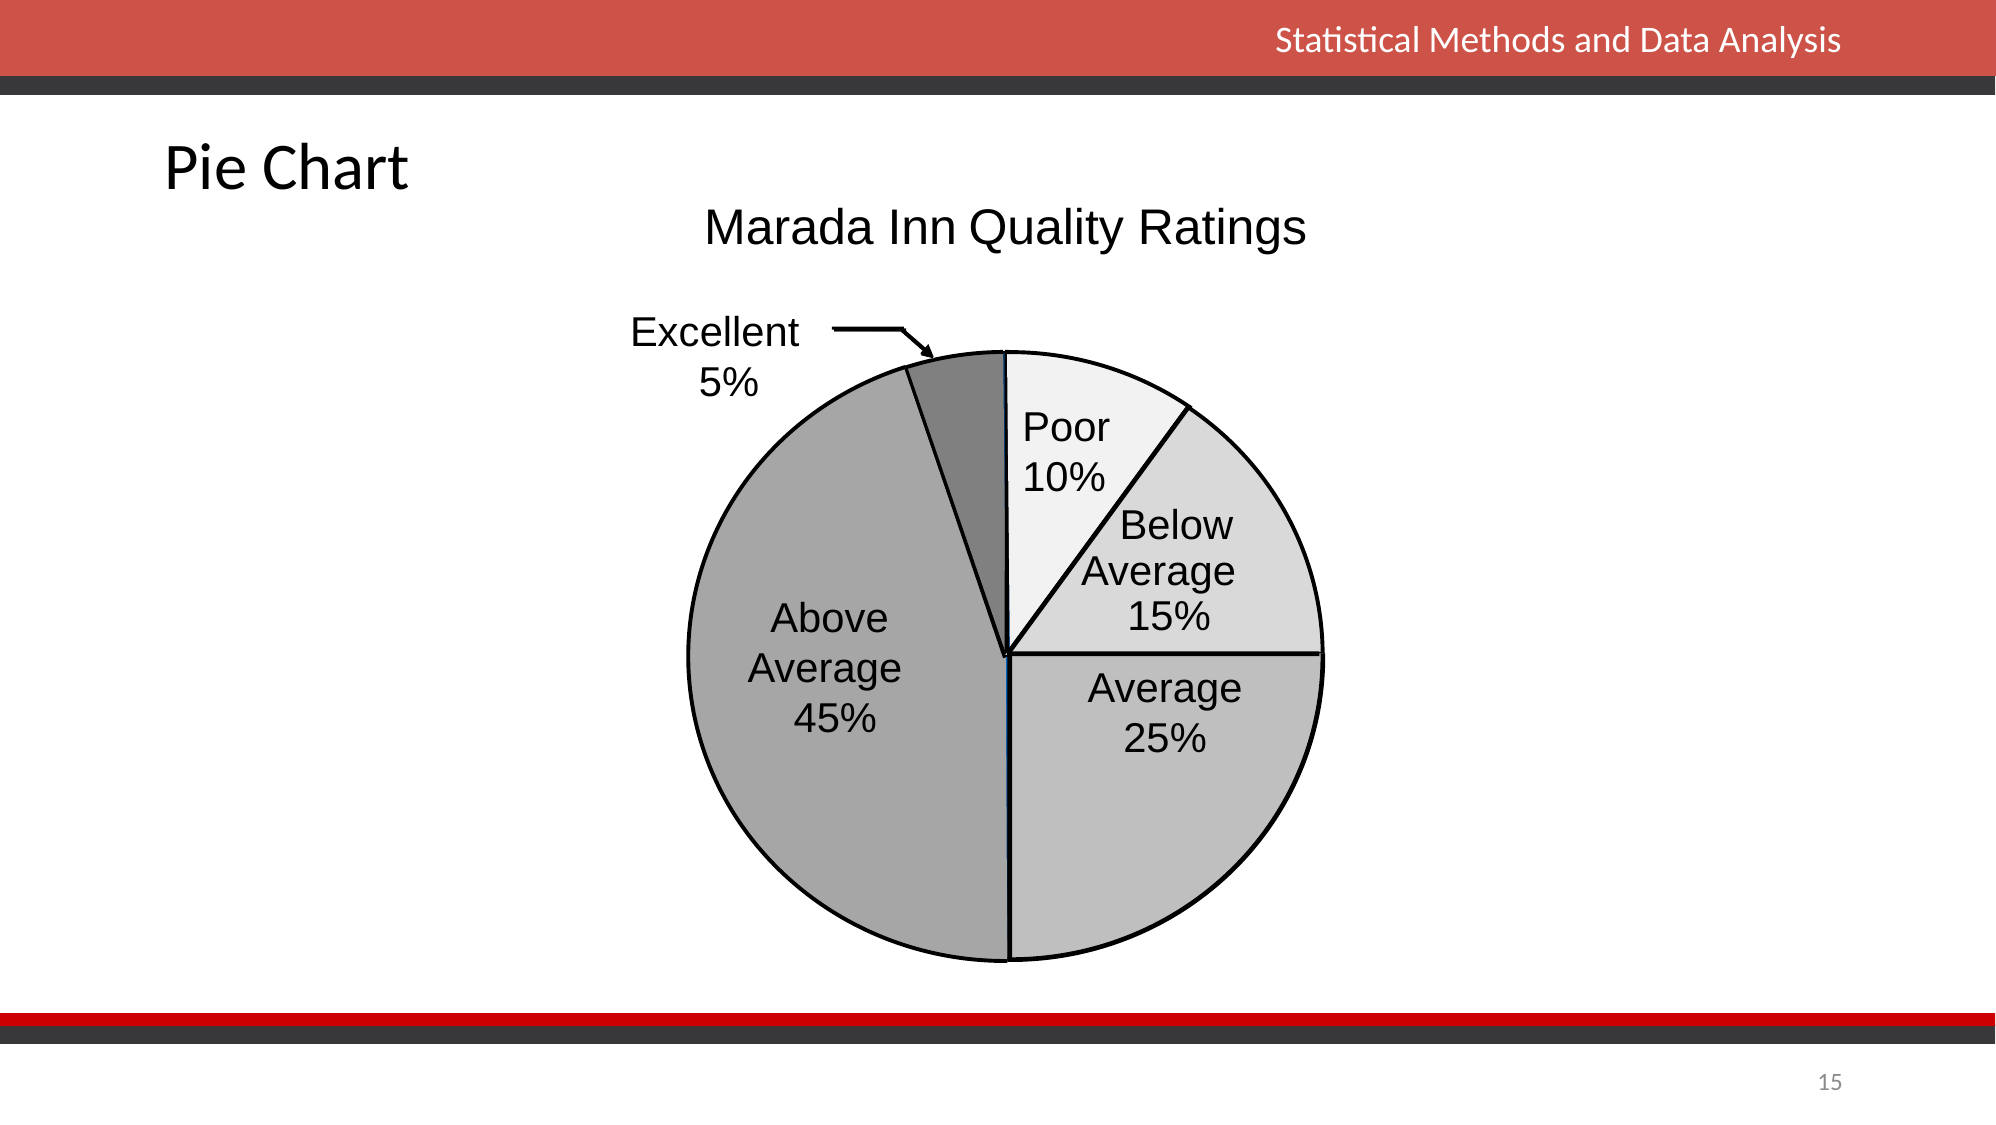

# Pie Chart
 Marada Inn Quality Ratings
Excellent
      5%

Poor
10%
   Below
Average
    15%
  Above
Average
    45%
Average
25%

Average
    25%
15